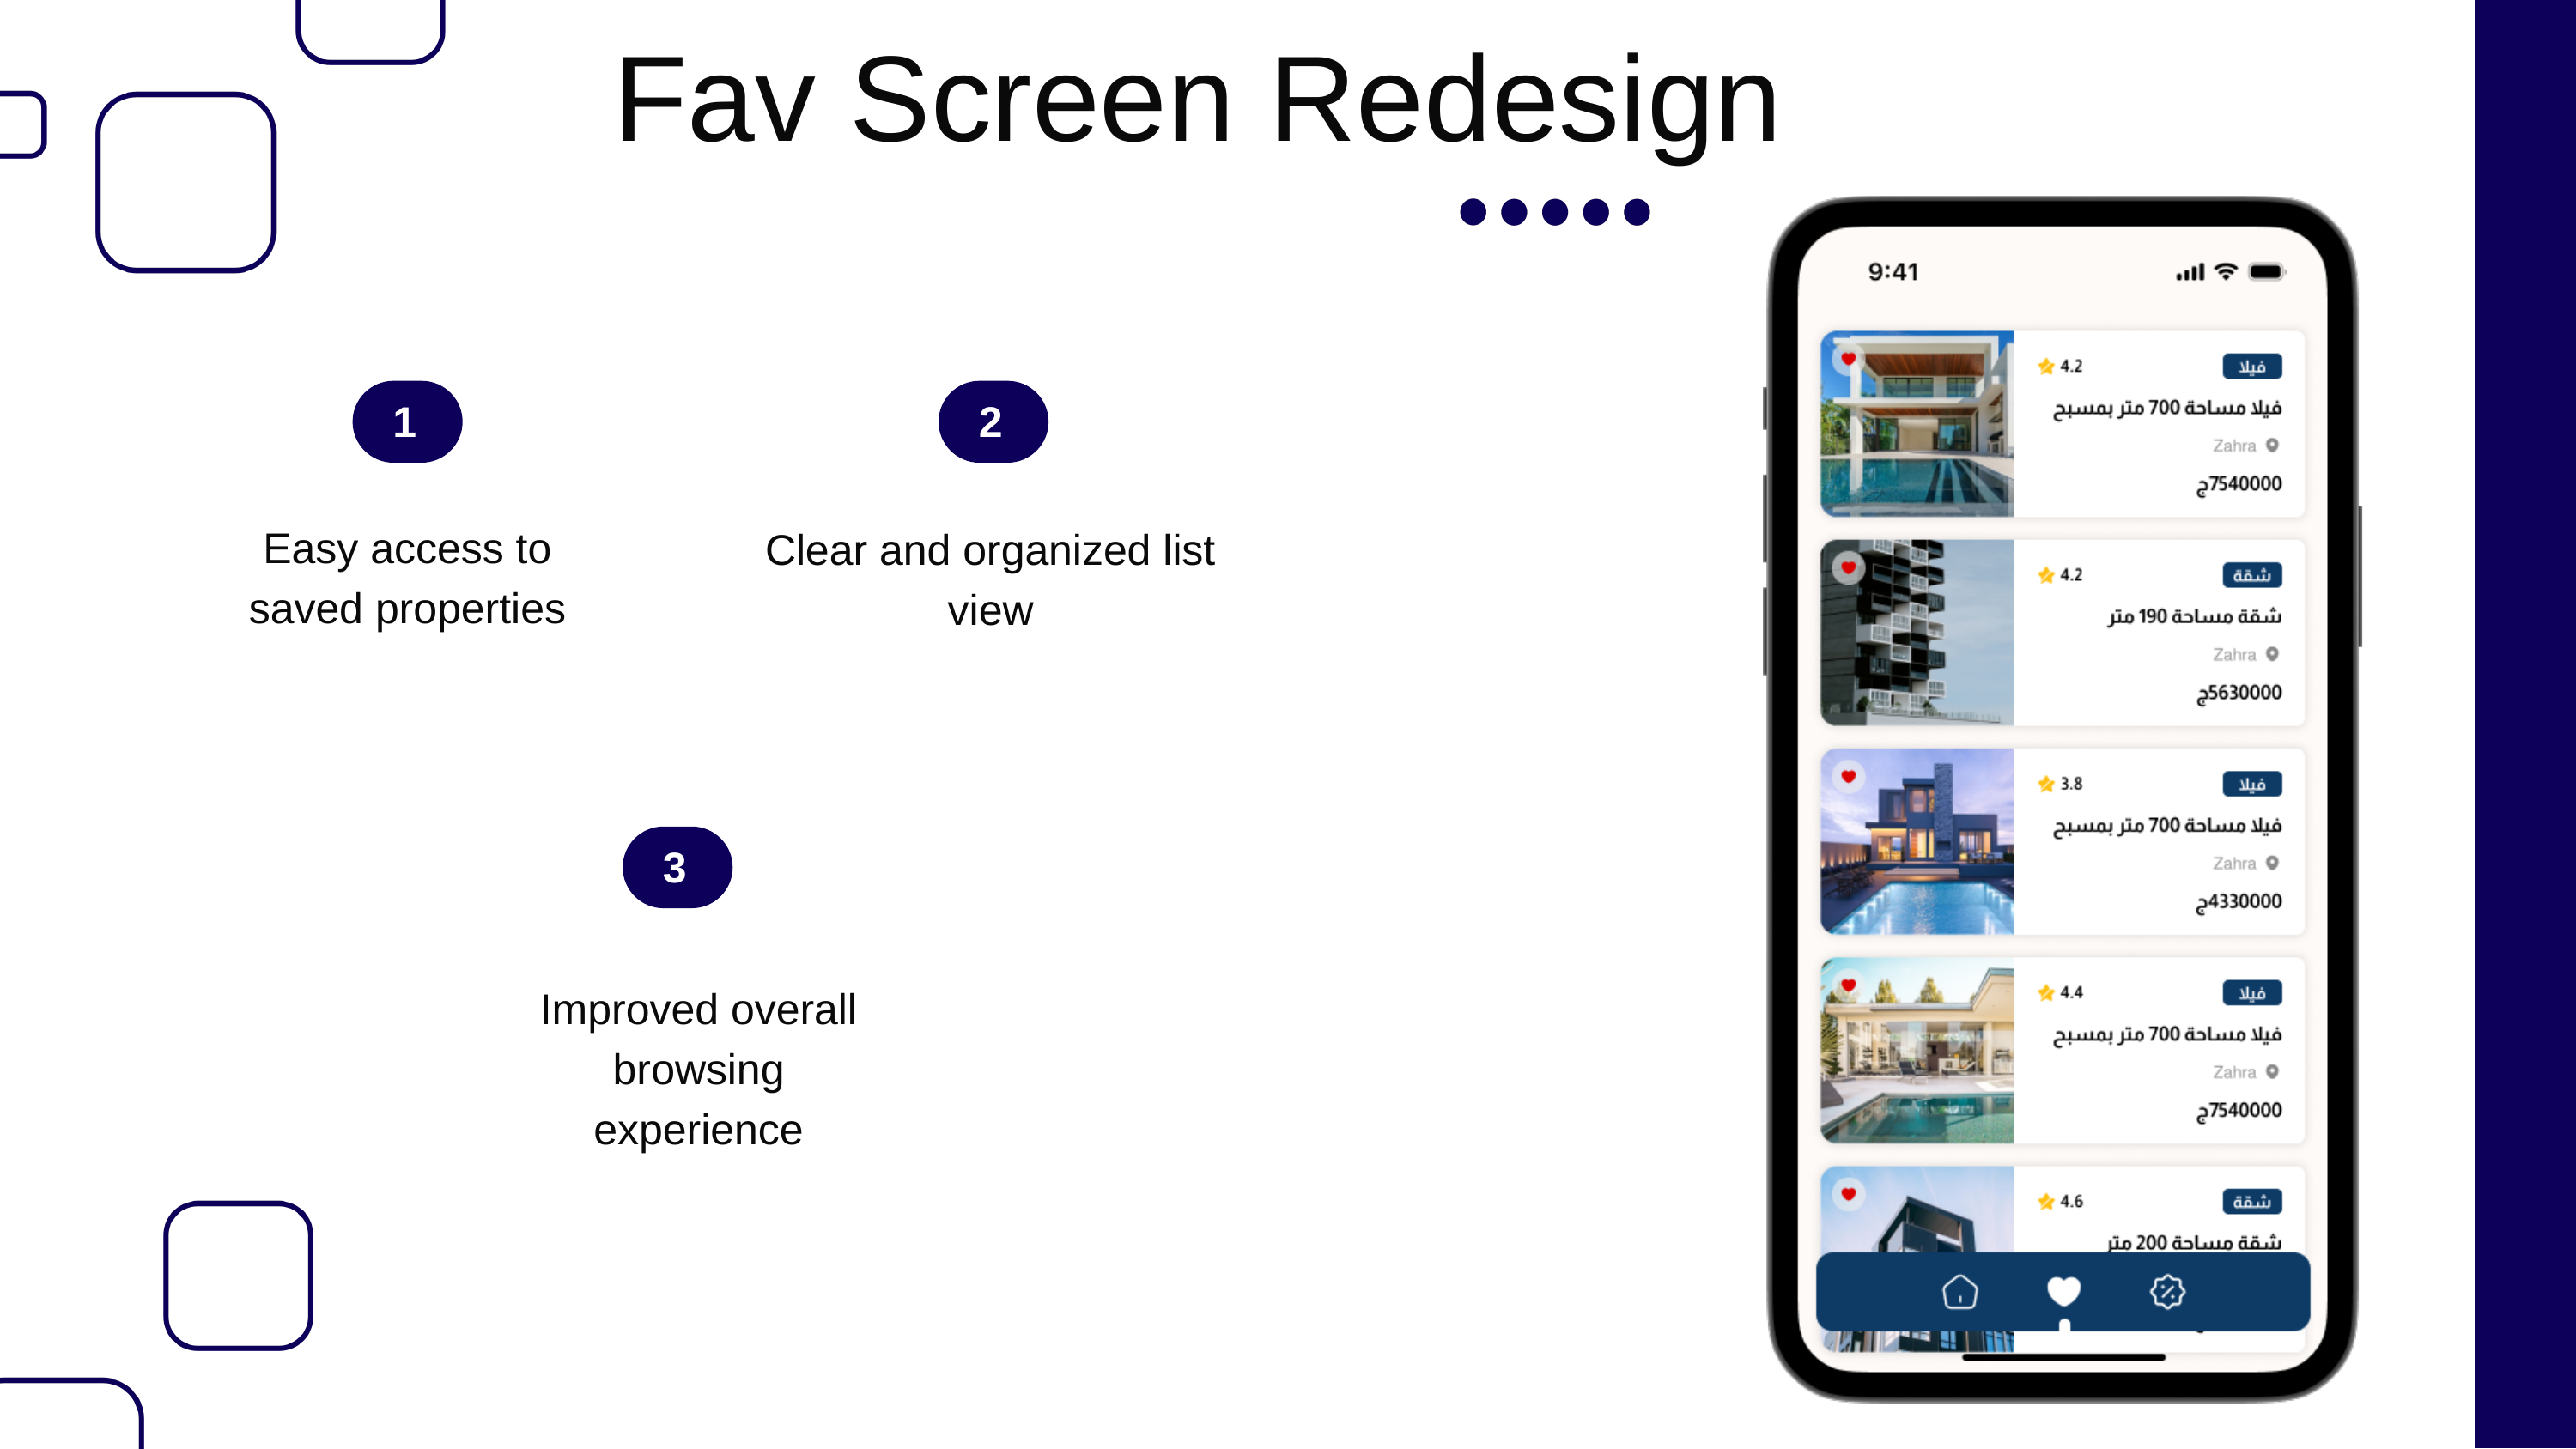

Fav Screen Redesign

1
2
Easy access to saved properties
Clear and organized list view

3
Improved overall browsing experience